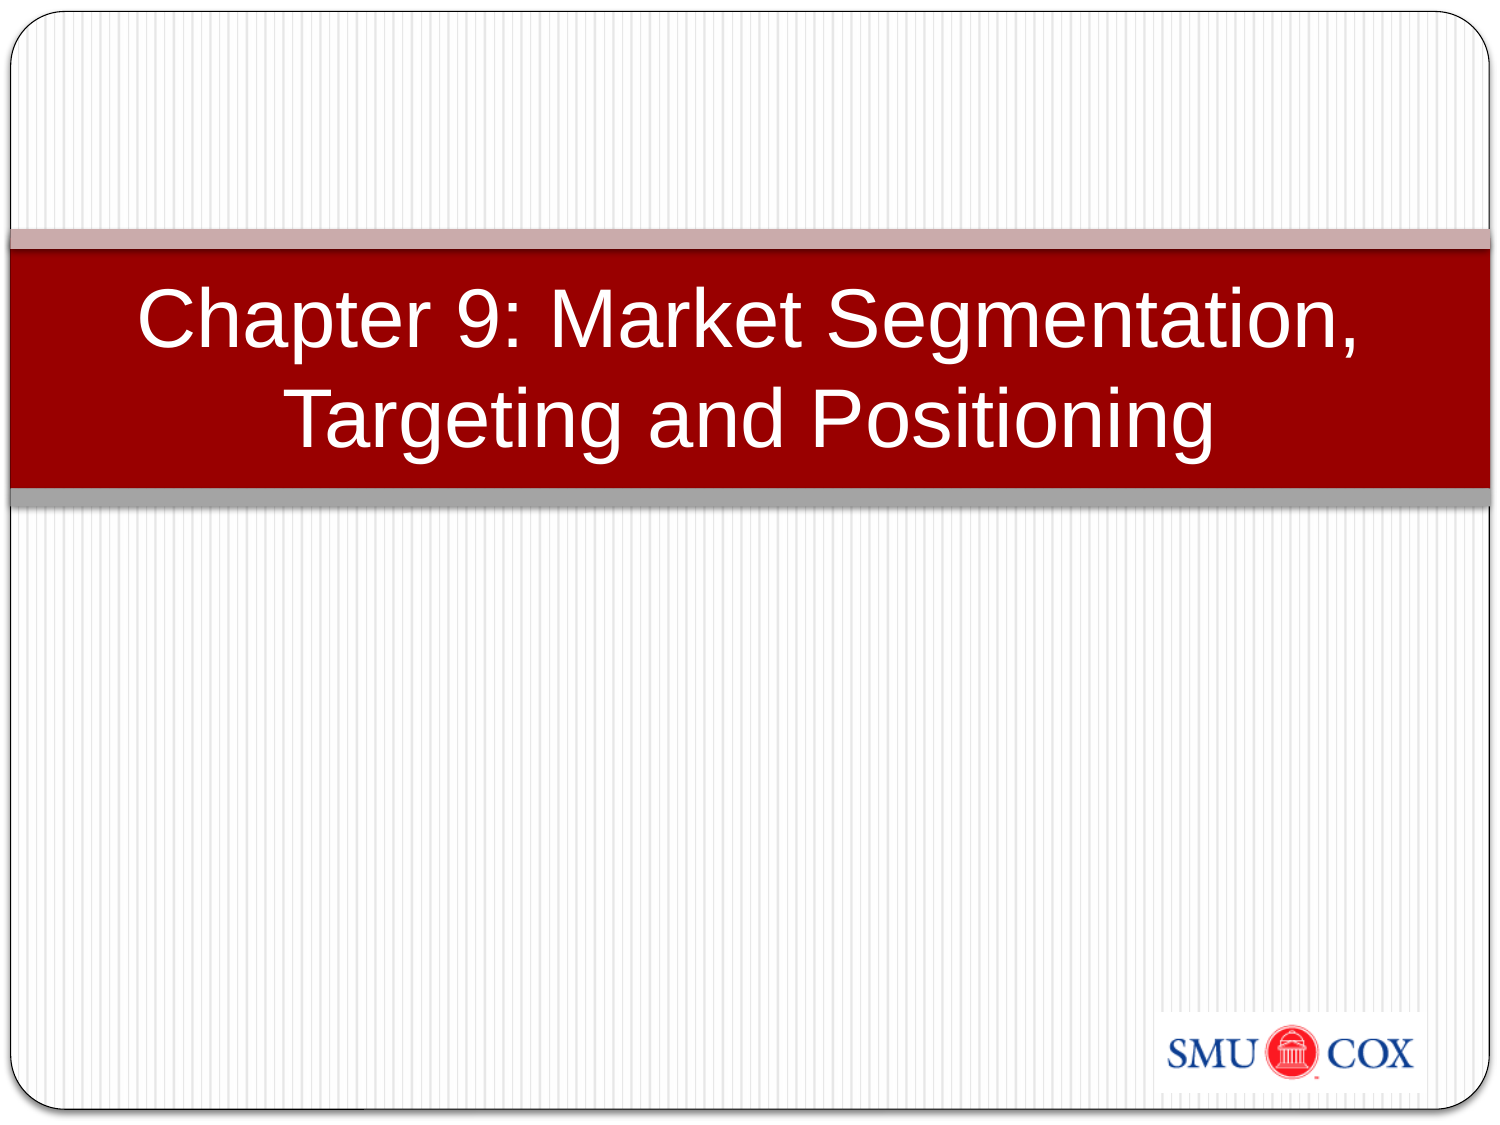

# Chapter 9: Market Segmentation, Targeting and Positioning